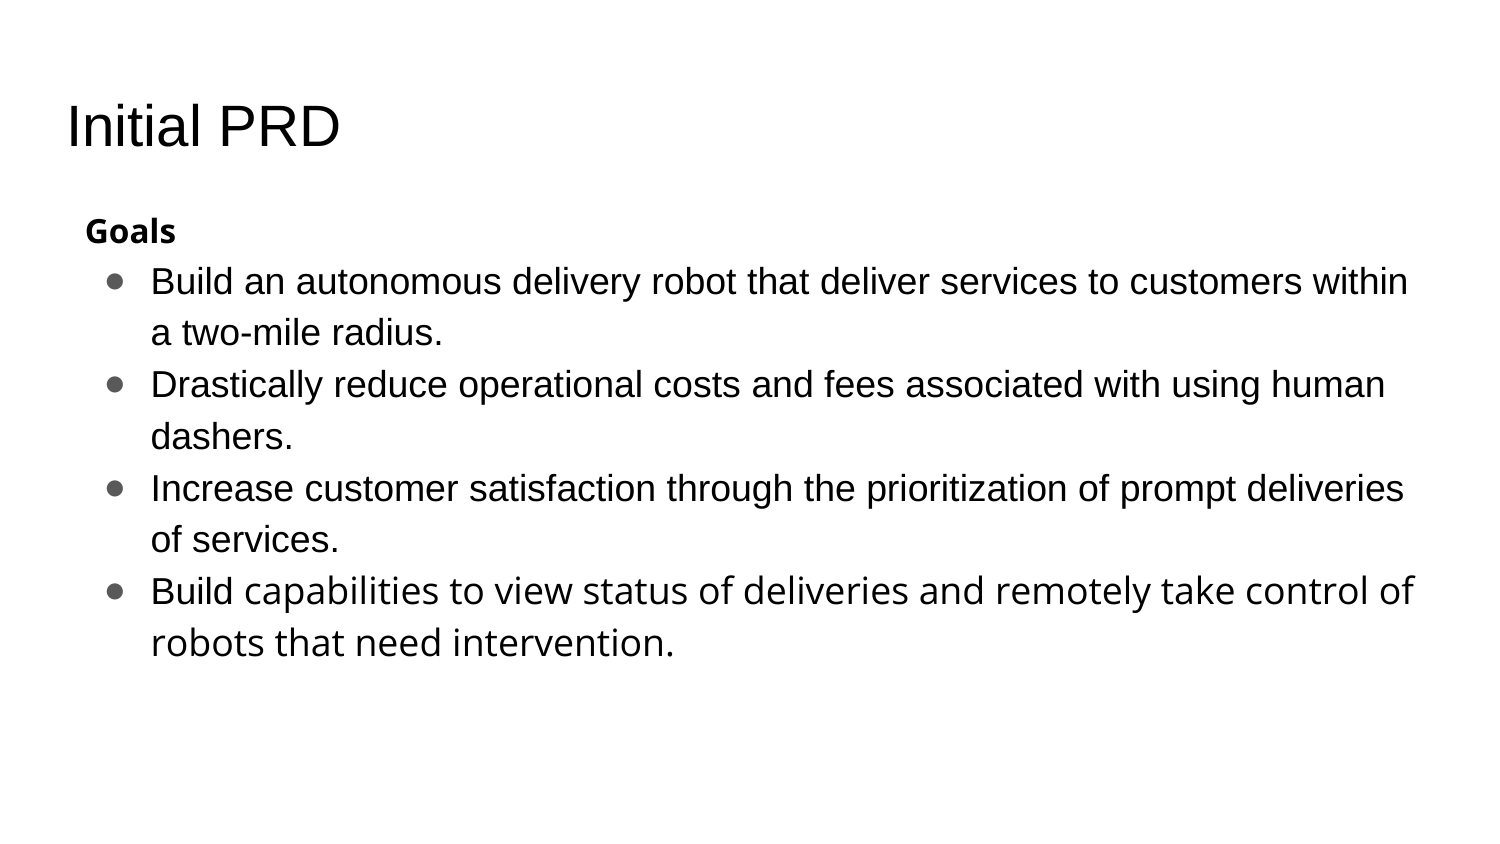

# Initial PRD
Goals
Build an autonomous delivery robot that deliver services to customers within a two-mile radius.
Drastically reduce operational costs and fees associated with using human dashers.
Increase customer satisfaction through the prioritization of prompt deliveries of services.
Build capabilities to view status of deliveries and remotely take control of robots that need intervention.